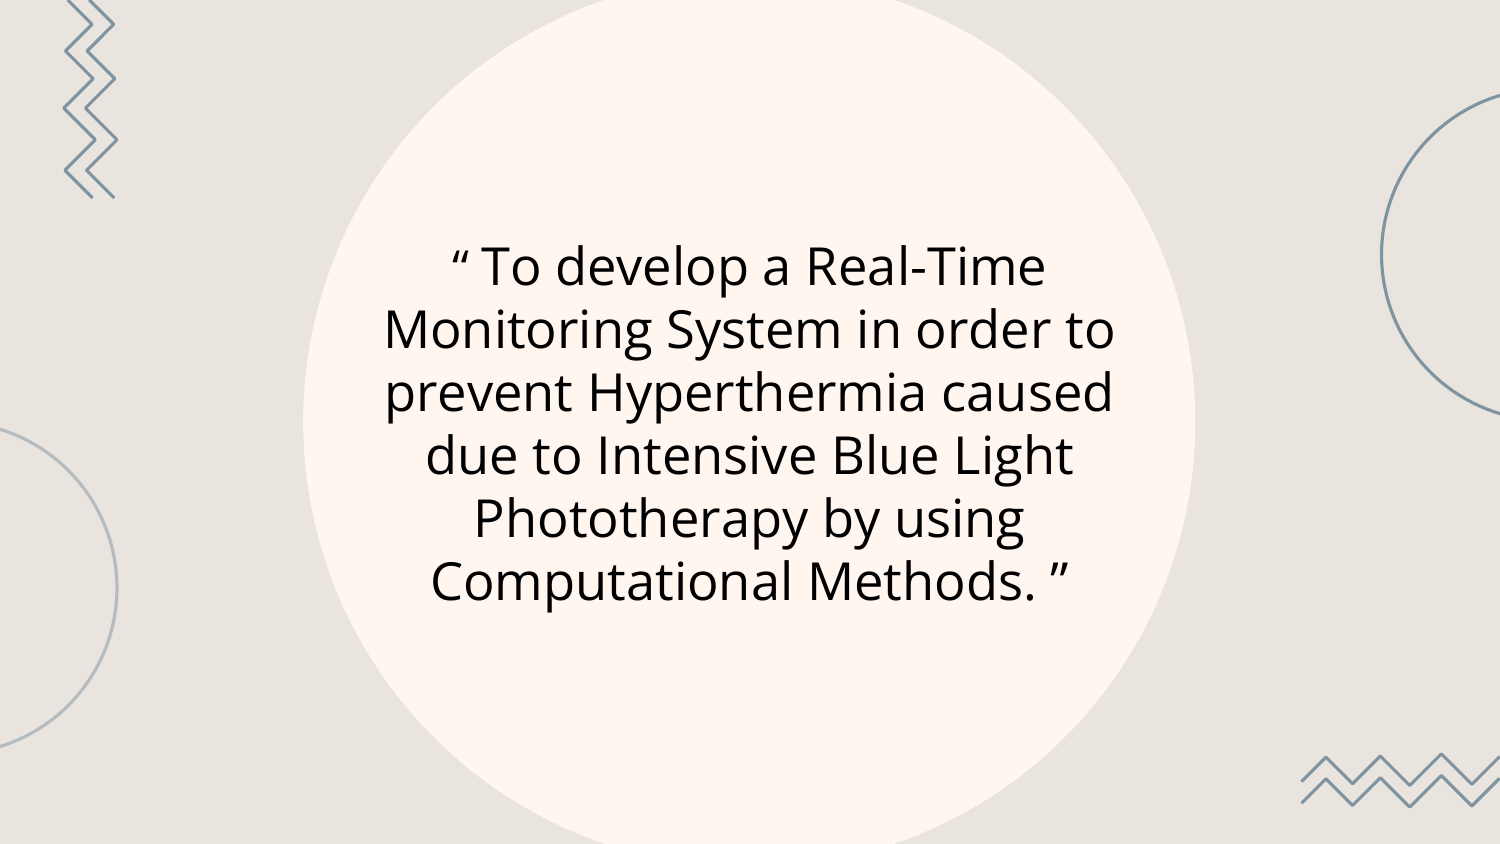

# “ To develop a Real-Time Monitoring System in order to prevent Hyperthermia caused due to Intensive Blue Light Phototherapy by using Computational Methods. ”